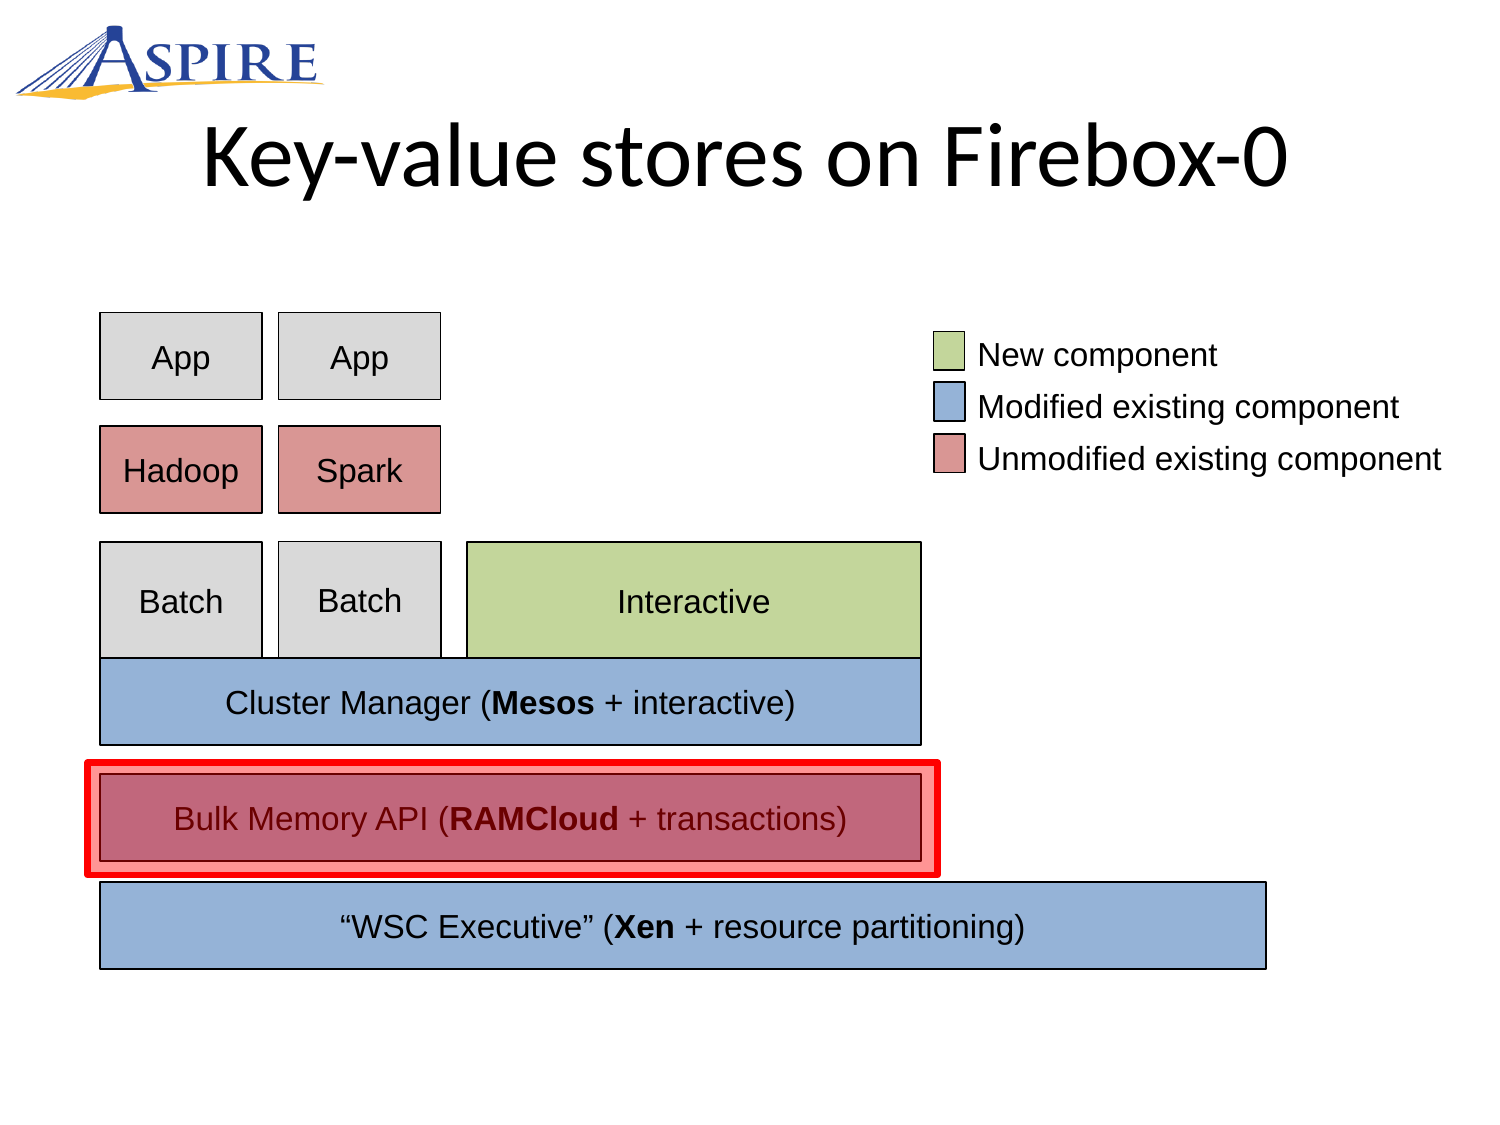

Key-value stores on Firebox-0
App
App
New component
Modified existing component
Unmodified existing component

Hadoop
Spark

Batch
Batch
Interactive
Cluster Manager (Mesos + interactive)
Bulk Memory API (RAMCloud + transactions)
“WSC Executive” (Xen + resource partitioning)